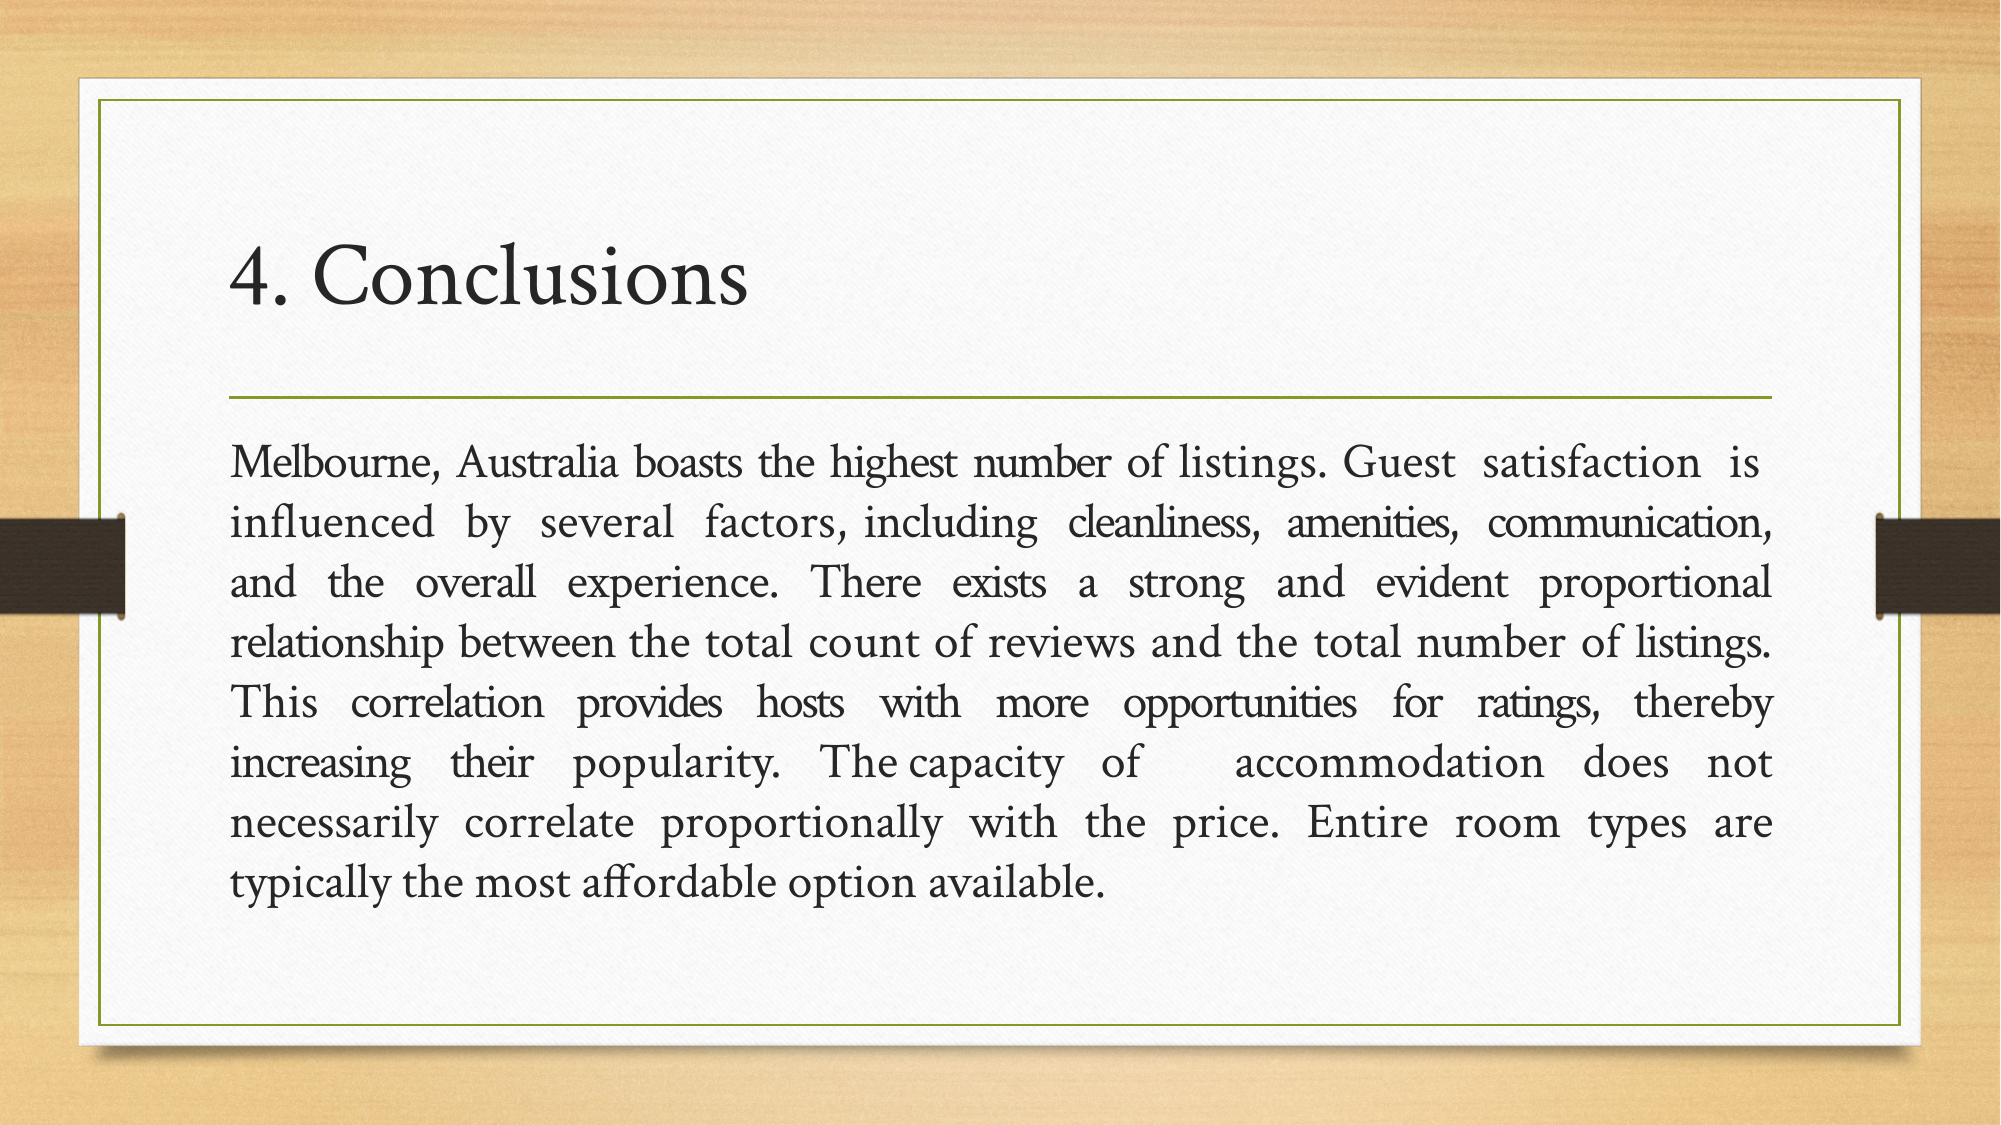

# 4. Conclusions
Melbourne, Australia boasts the highest number of listings. Guest  satisfaction  is  influenced  by  several  factors, including  cleanliness,  amenities,  communication, and the overall experience. There exists a strong and evident proportional relationship between the total count of reviews and the total number of listings. This correlation provides hosts with more opportunities for ratings, thereby increasing their popularity. The	capacity of	accommodation does not necessarily correlate proportionally with the price. Entire room types are typically the most affordable option available.